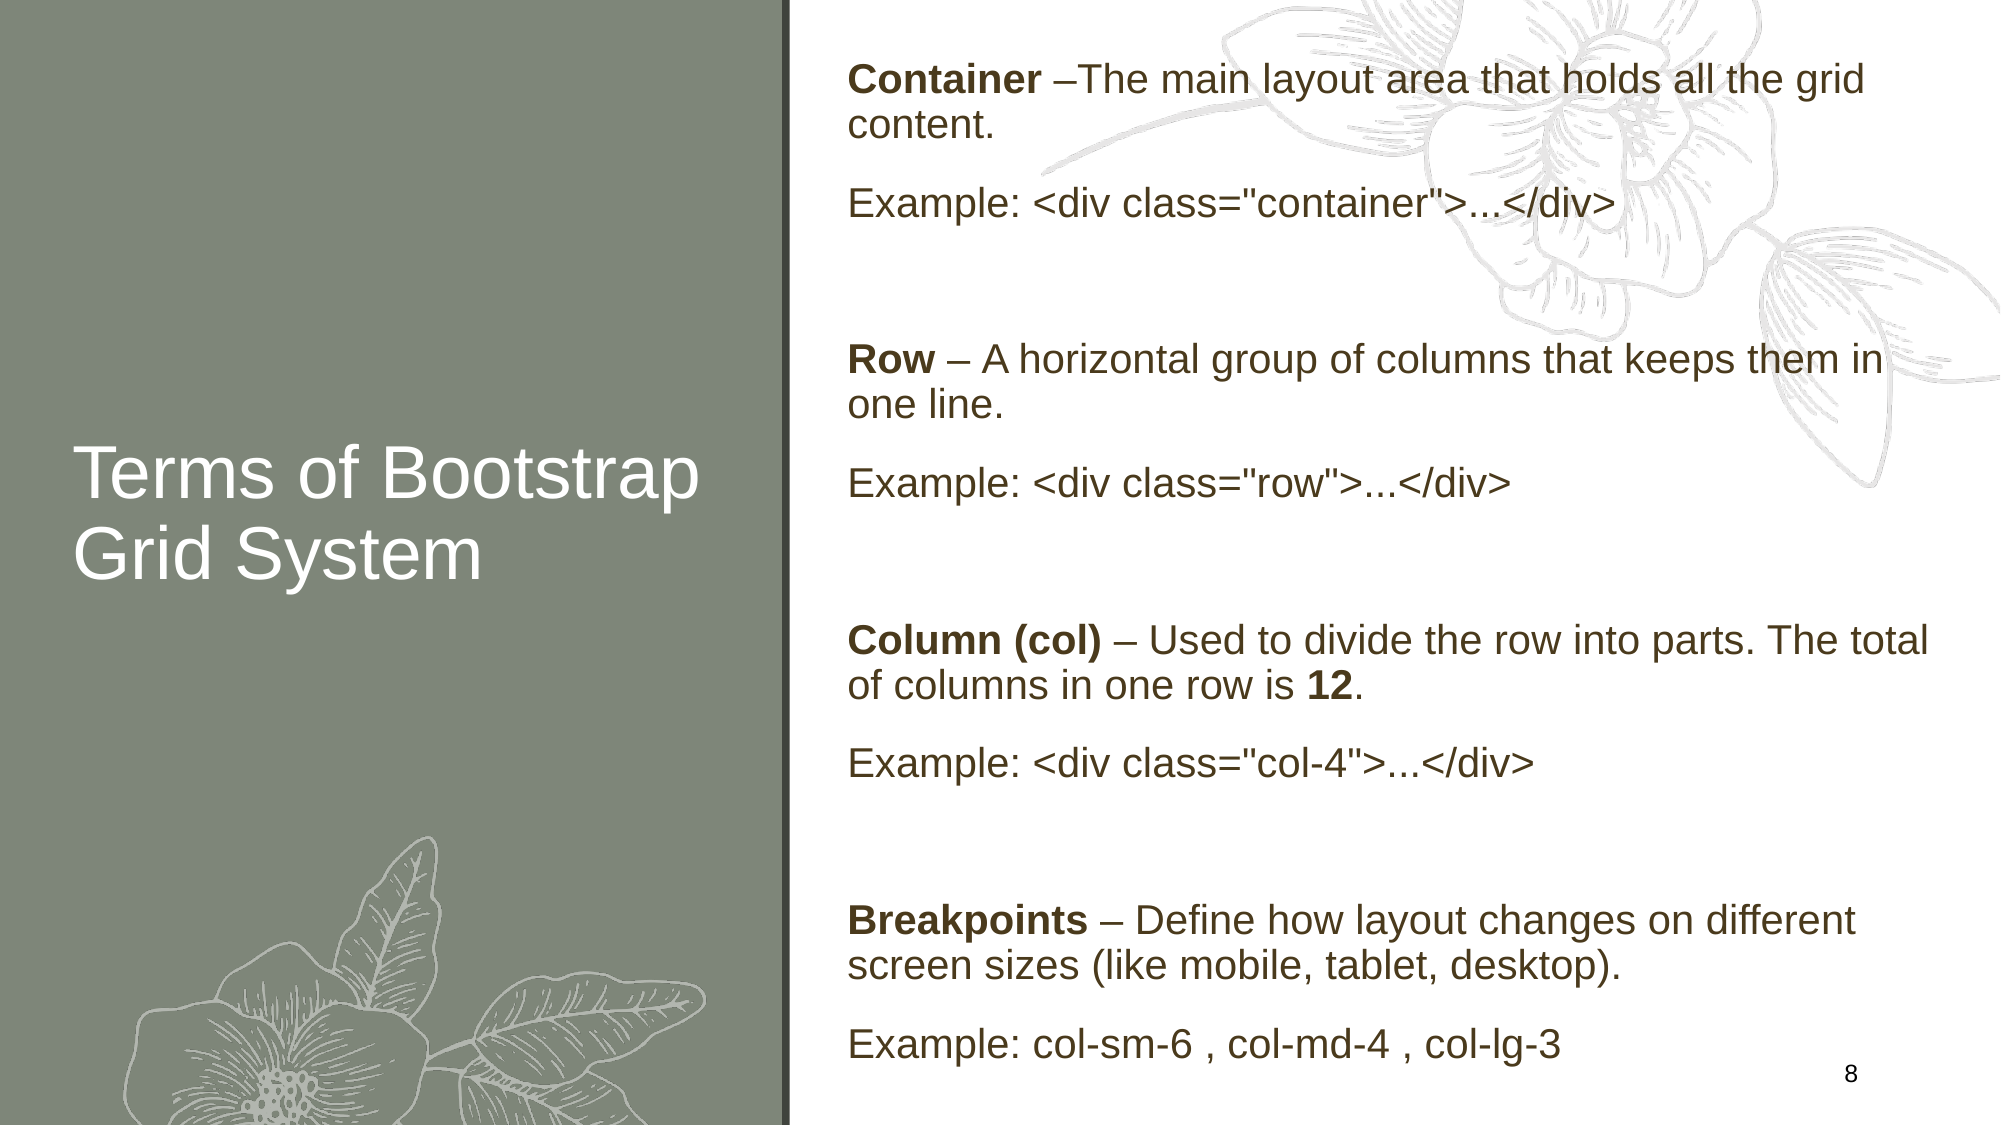

Container –The main layout area that holds all the grid content.
Example: <div class="container">...</div>

Row – A horizontal group of columns that keeps them in one line.
Example: <div class="row">...</div>

Column (col) – Used to divide the row into parts. The total of columns in one row is 12.
Example: <div class="col-4">...</div>

Breakpoints – Define how layout changes on different screen sizes (like mobile, tablet, desktop).
Example: col-sm-6 , col-md-4 , col-lg-3

# Terms of Bootstrap Grid System
8